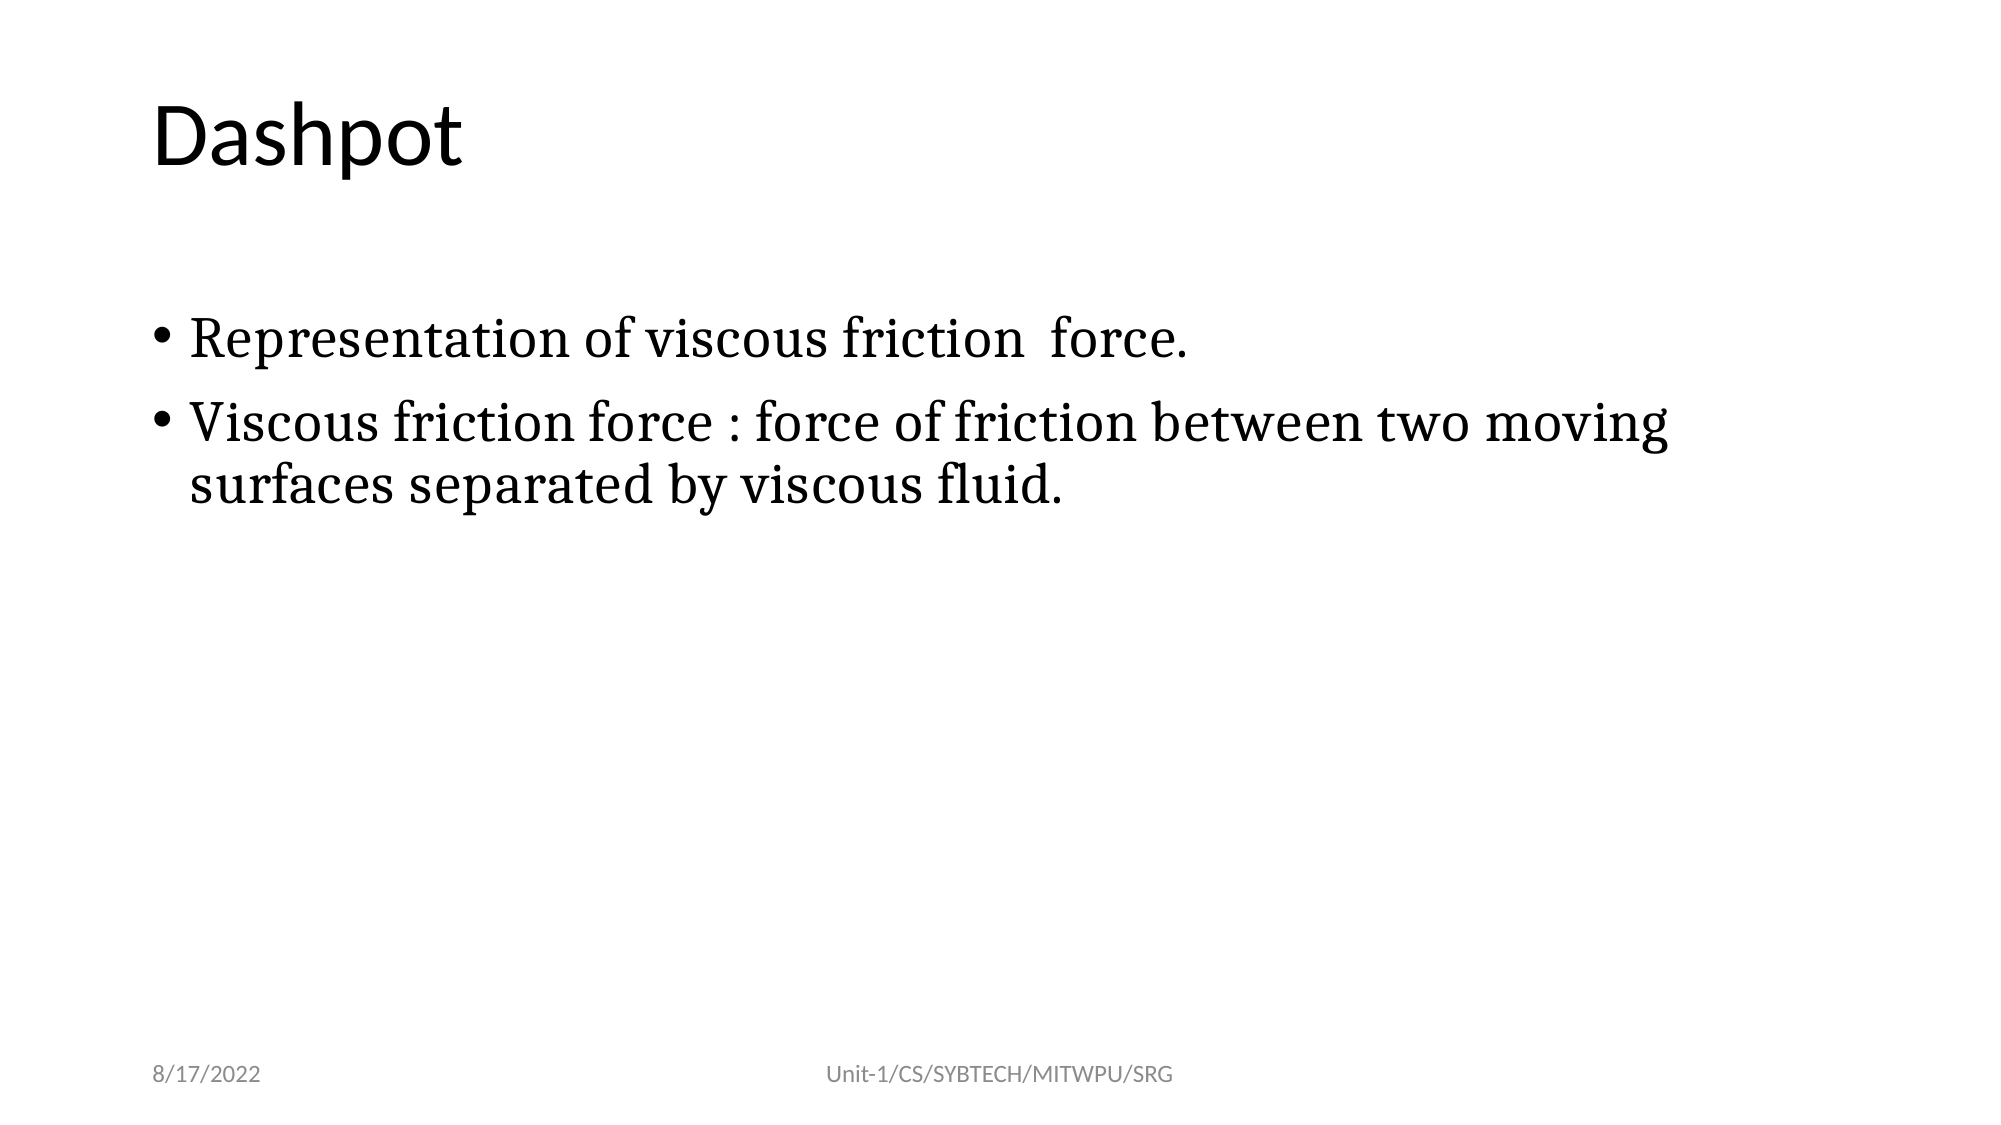

# Dashpot
Representation of viscous friction  force.
Viscous friction force : force of friction between two moving surfaces separated by viscous fluid.

8/17/2022
Unit-1/CS/SYBTECH/MITWPU/SRG